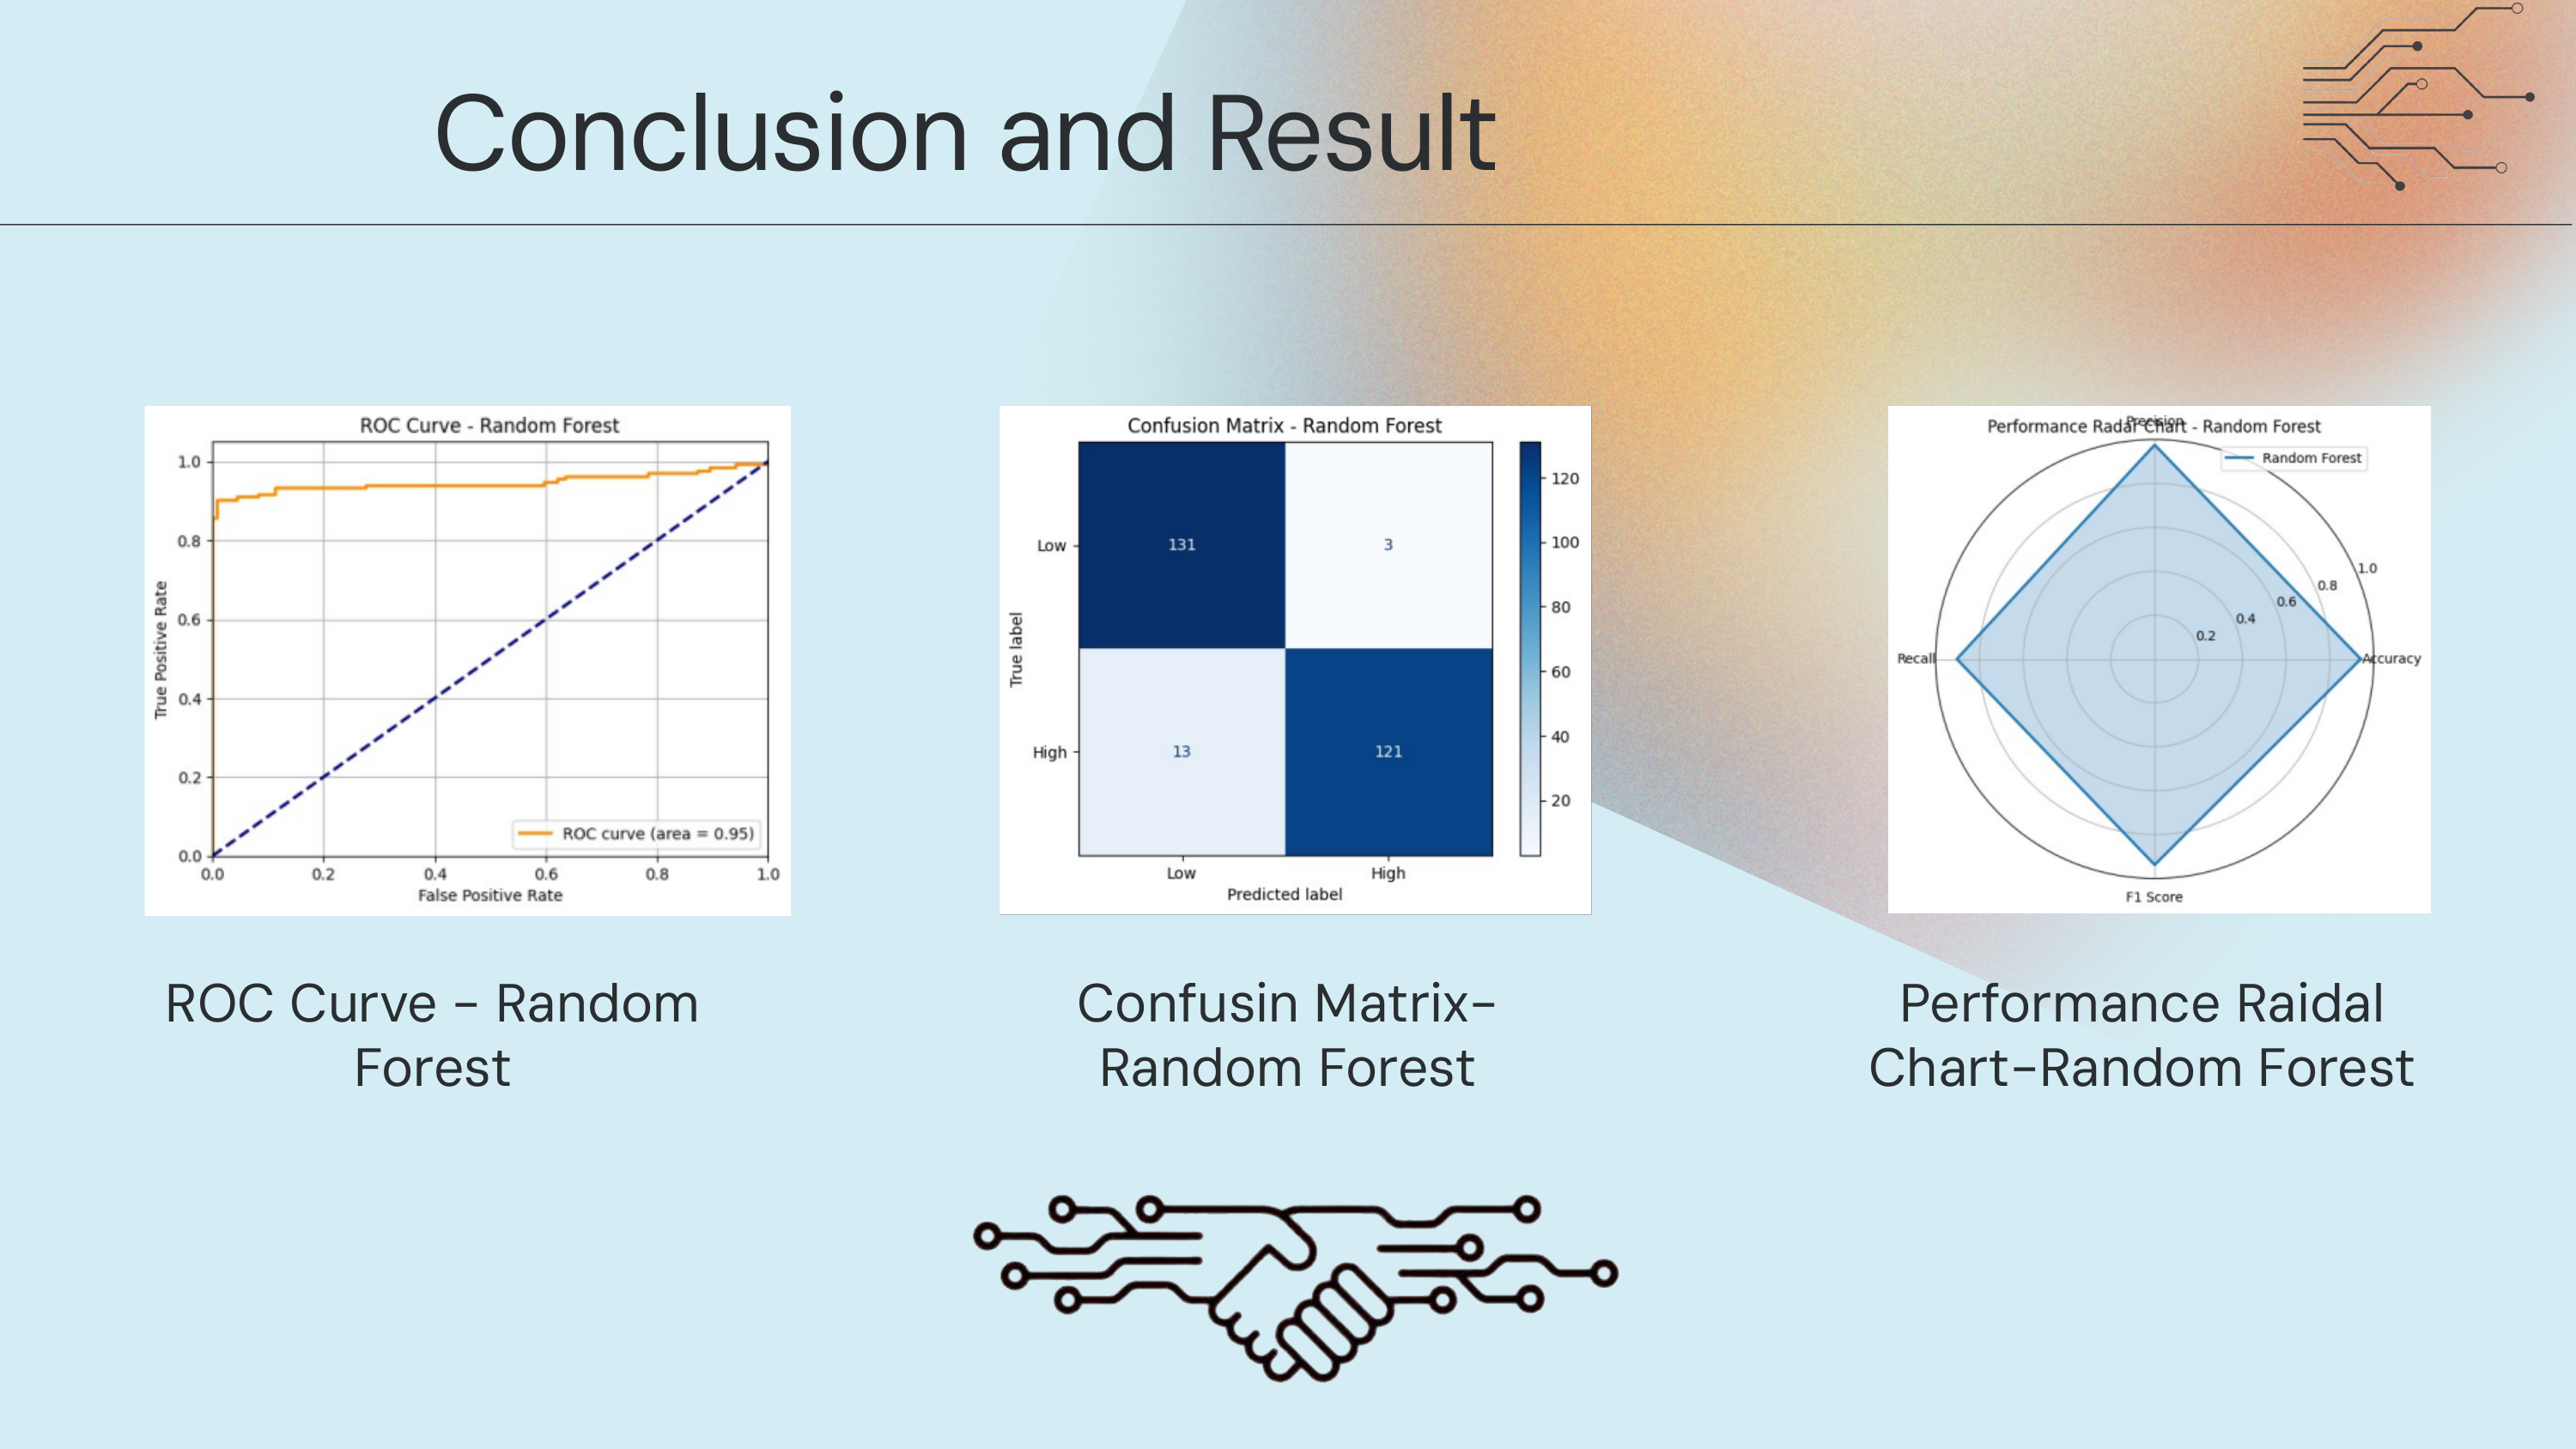

Conclusion and Result

ROC Curve - Random Forest
Confusin Matrix-Random Forest
Performance Raidal Chart-Random Forest